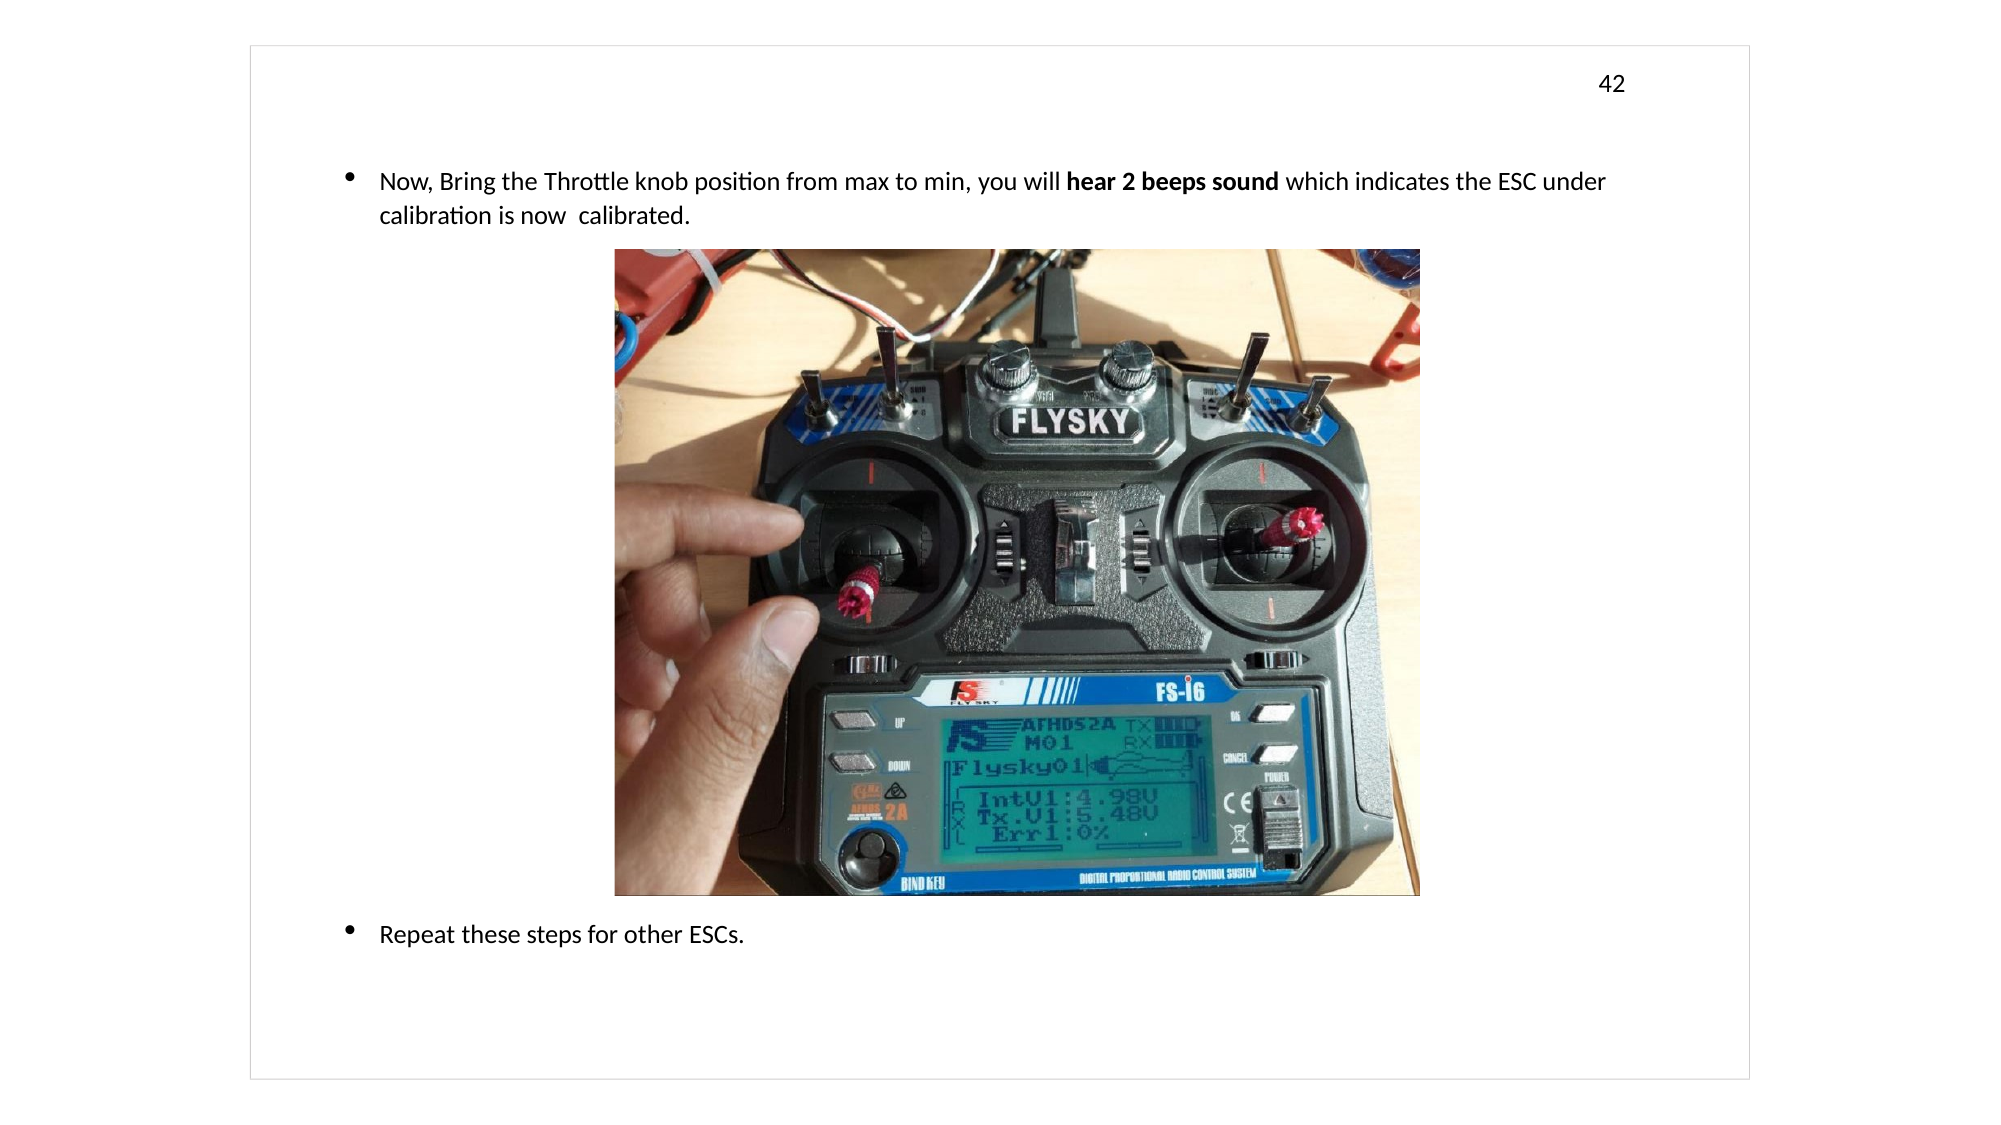

42

Now, Bring the Throttle knob position from max to min, you will hear 2 beeps sound which indicates the ESC under calibration is now  calibrated.

Repeat these steps for other ESCs.